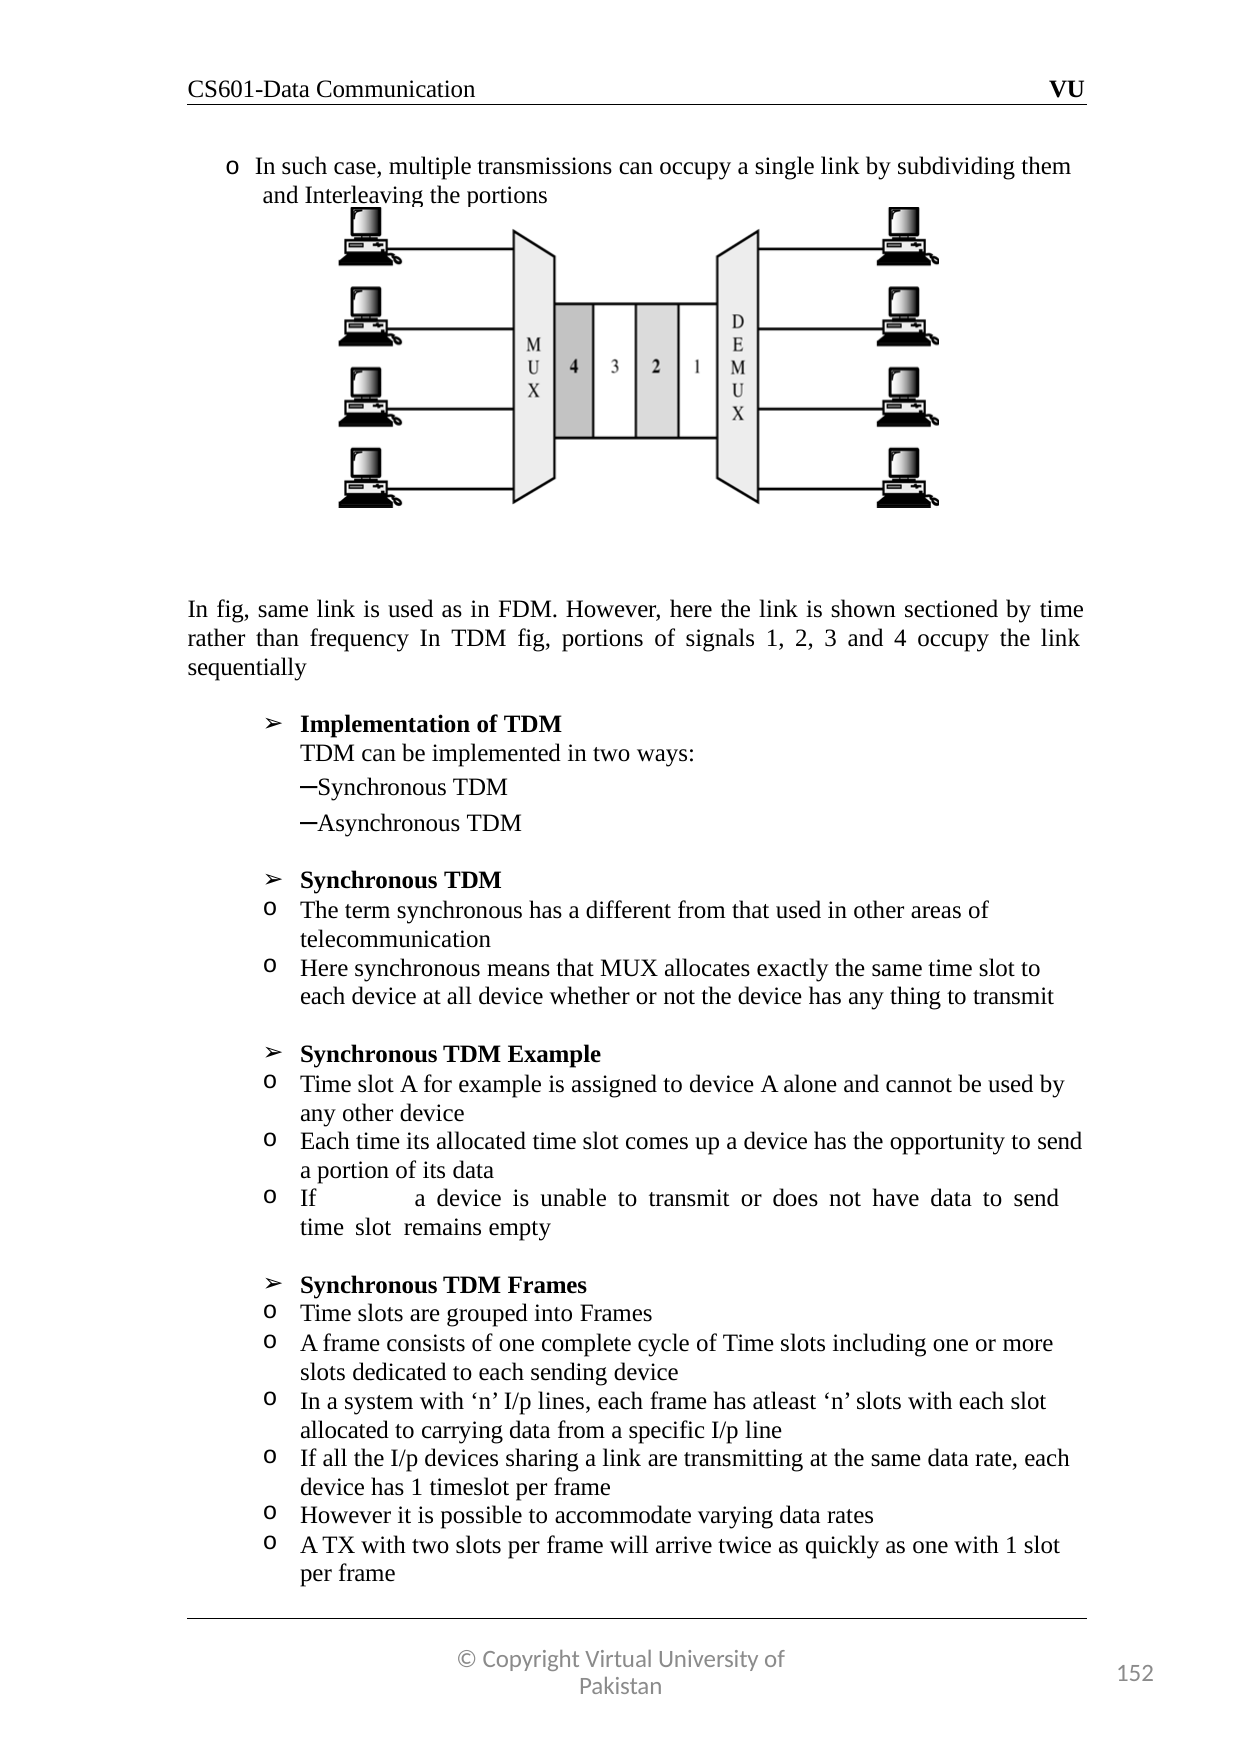

CS601-Data Communication	VU

o In such case, multiple transmissions can occupy a single link by subdividing them  and Interleaving the portions

In fig, same link is used as in FDM. However, here the link is shown sectioned by time  rather than frequency In TDM fig, portions of signals 1, 2, 3 and 4 occupy the link  sequentially

Implementation of TDM
TDM can be implemented in two ways:
–Synchronous TDM
–Asynchronous TDM
Synchronous TDM
The term synchronous has a different from that used in other areas of  telecommunication
Here synchronous means that MUX allocates exactly the same time slot to  each device at all device whether or not the device has any thing to transmit

Synchronous TDM Example
Time slot A for example is assigned to device A alone and cannot be used by  any other device
Each time its allocated time slot comes up a device has the opportunity to send  a portion of its data
If	a device is unable to transmit or does not have data to send time slot  remains empty

Synchronous TDM Frames
Time slots are grouped into Frames
A frame consists of one complete cycle of Time slots including one or more  slots dedicated to each sending device
In a system with ‘n’ I/p lines, each frame has atleast ‘n’ slots with each slot  allocated to carrying data from a specific I/p line
If all the I/p devices sharing a link are transmitting at the same data rate, each  device has 1 timeslot per frame
However it is possible to accommodate varying data rates
A TX with two slots per frame will arrive twice as quickly as one with 1 slot  per frame

© Copyright Virtual University of Pakistan
152